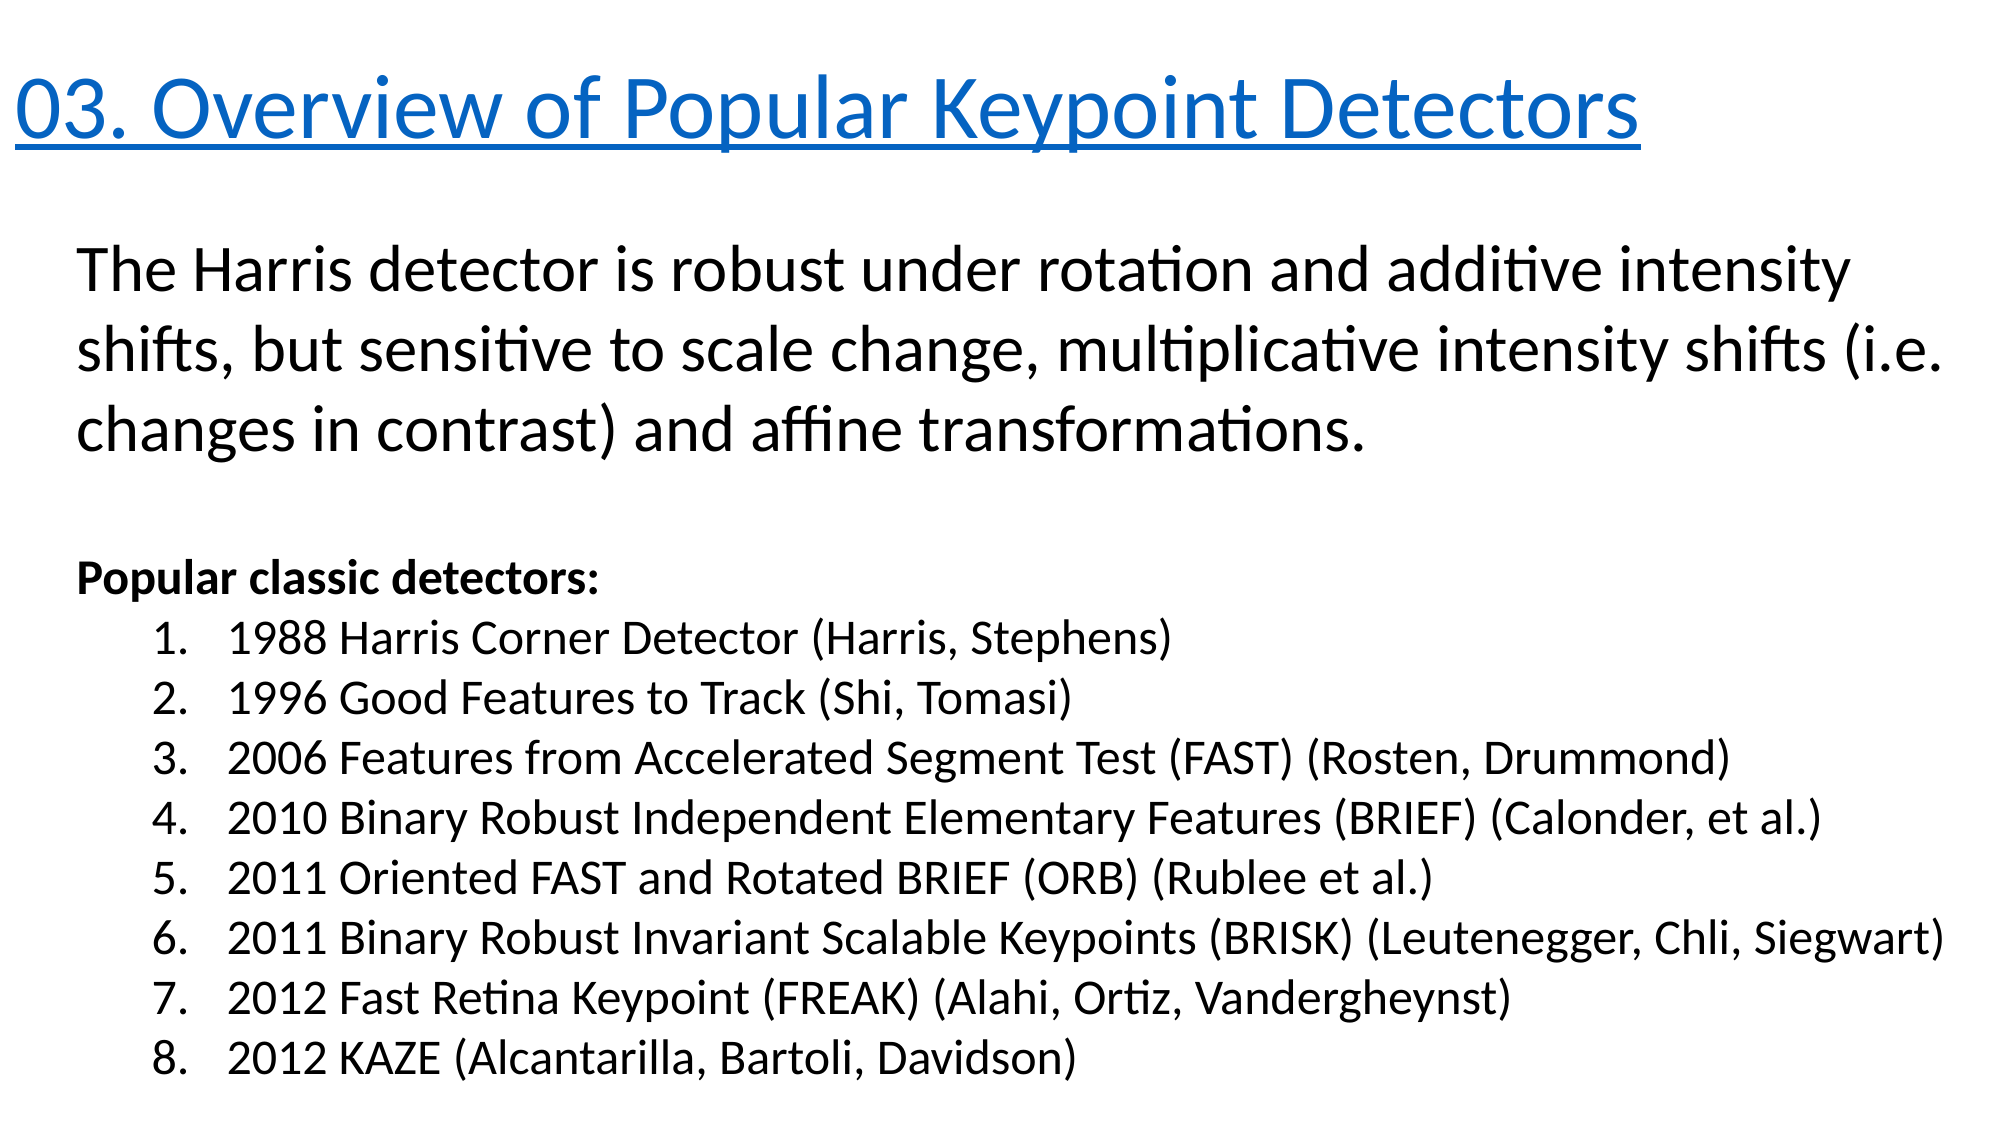

# 03. Overview of Popular Keypoint Detectors
The Harris detector is robust under rotation and additive intensity shifts, but sensitive to scale change, multiplicative intensity shifts (i.e. changes in contrast) and affine transformations.

Popular classic detectors:
1988 Harris Corner Detector (Harris, Stephens)
1996 Good Features to Track (Shi, Tomasi)
2006 Features from Accelerated Segment Test (FAST) (Rosten, Drummond)
2010 Binary Robust Independent Elementary Features (BRIEF) (Calonder, et al.)
2011 Oriented FAST and Rotated BRIEF (ORB) (Rublee et al.)
2011 Binary Robust Invariant Scalable Keypoints (BRISK) (Leutenegger, Chli, Siegwart)
2012 Fast Retina Keypoint (FREAK) (Alahi, Ortiz, Vandergheynst)
2012 KAZE (Alcantarilla, Bartoli, Davidson)